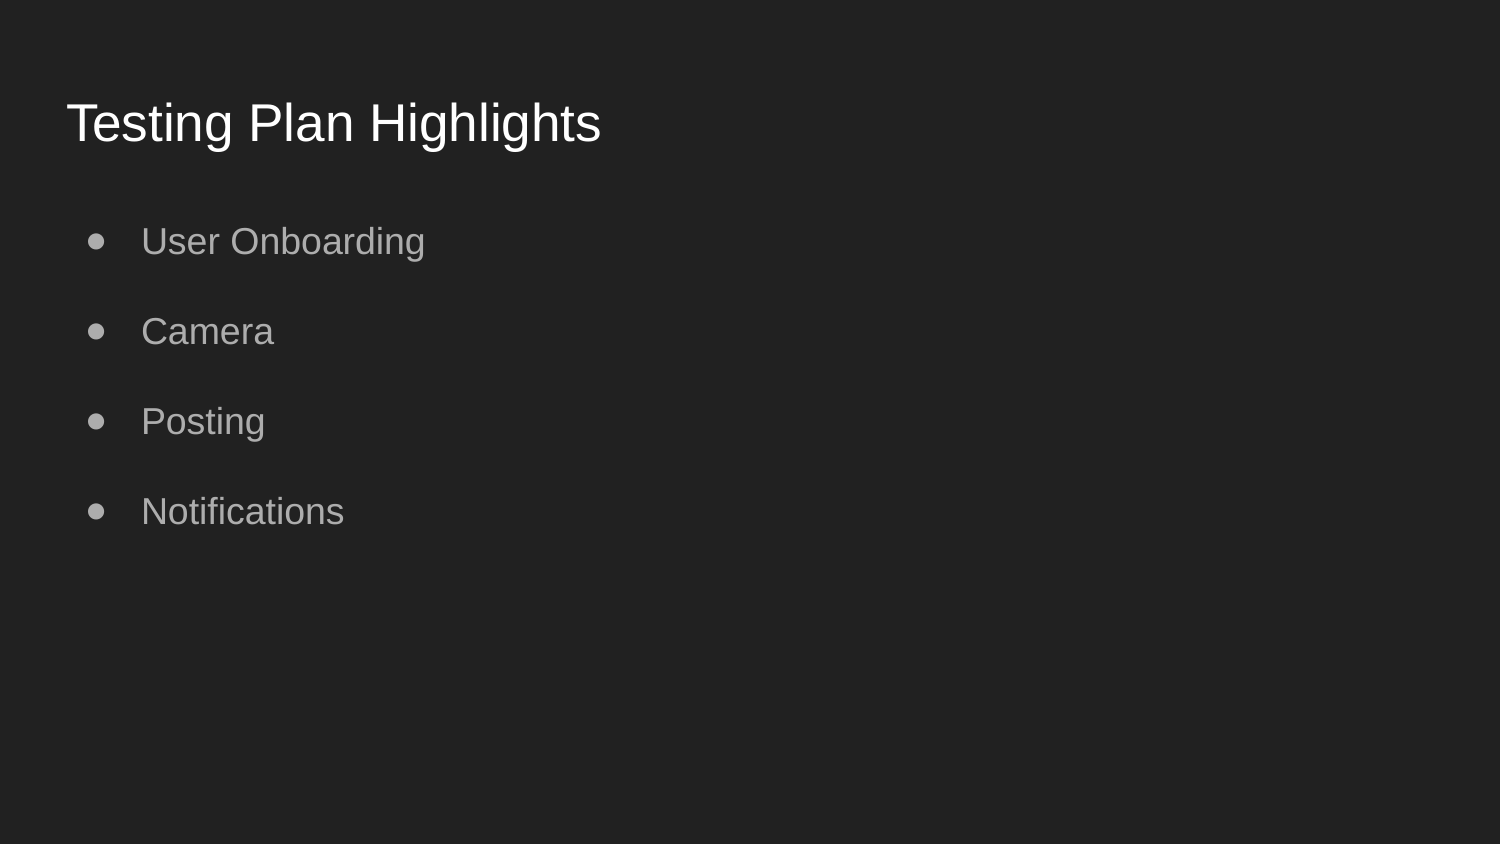

# Testing Plan Highlights
User Onboarding
Camera
Posting
Notifications